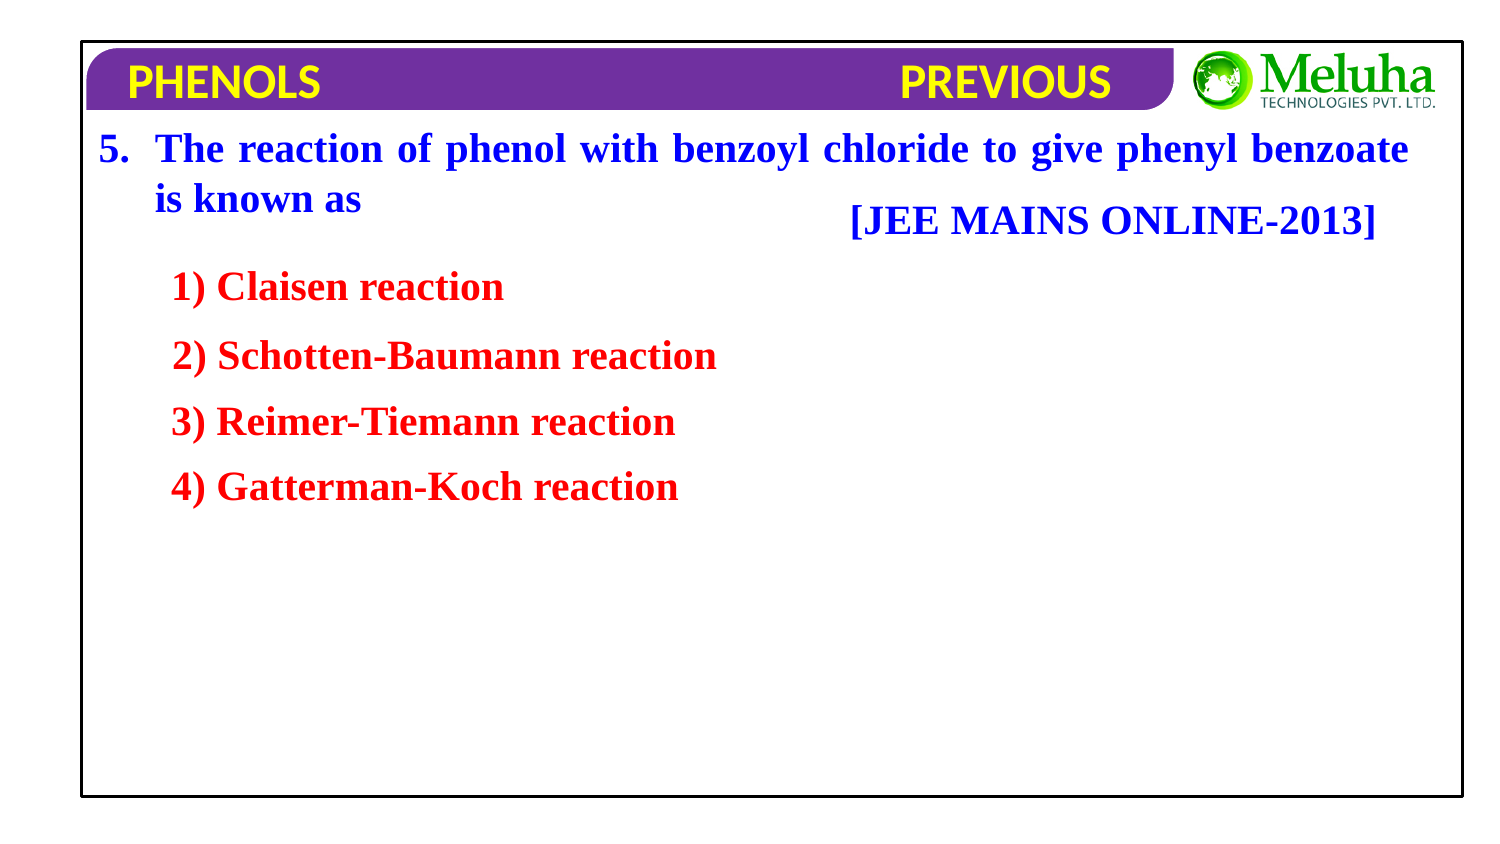

5.	The reaction of phenol with benzoyl chloride to give phenyl benzoate is known as
[JEE MAINS ONLINE-2013]
1) Claisen reaction
2) Schotten-Baumann reaction
3) Reimer-Tiemann reaction
4) Gatterman-Koch reaction